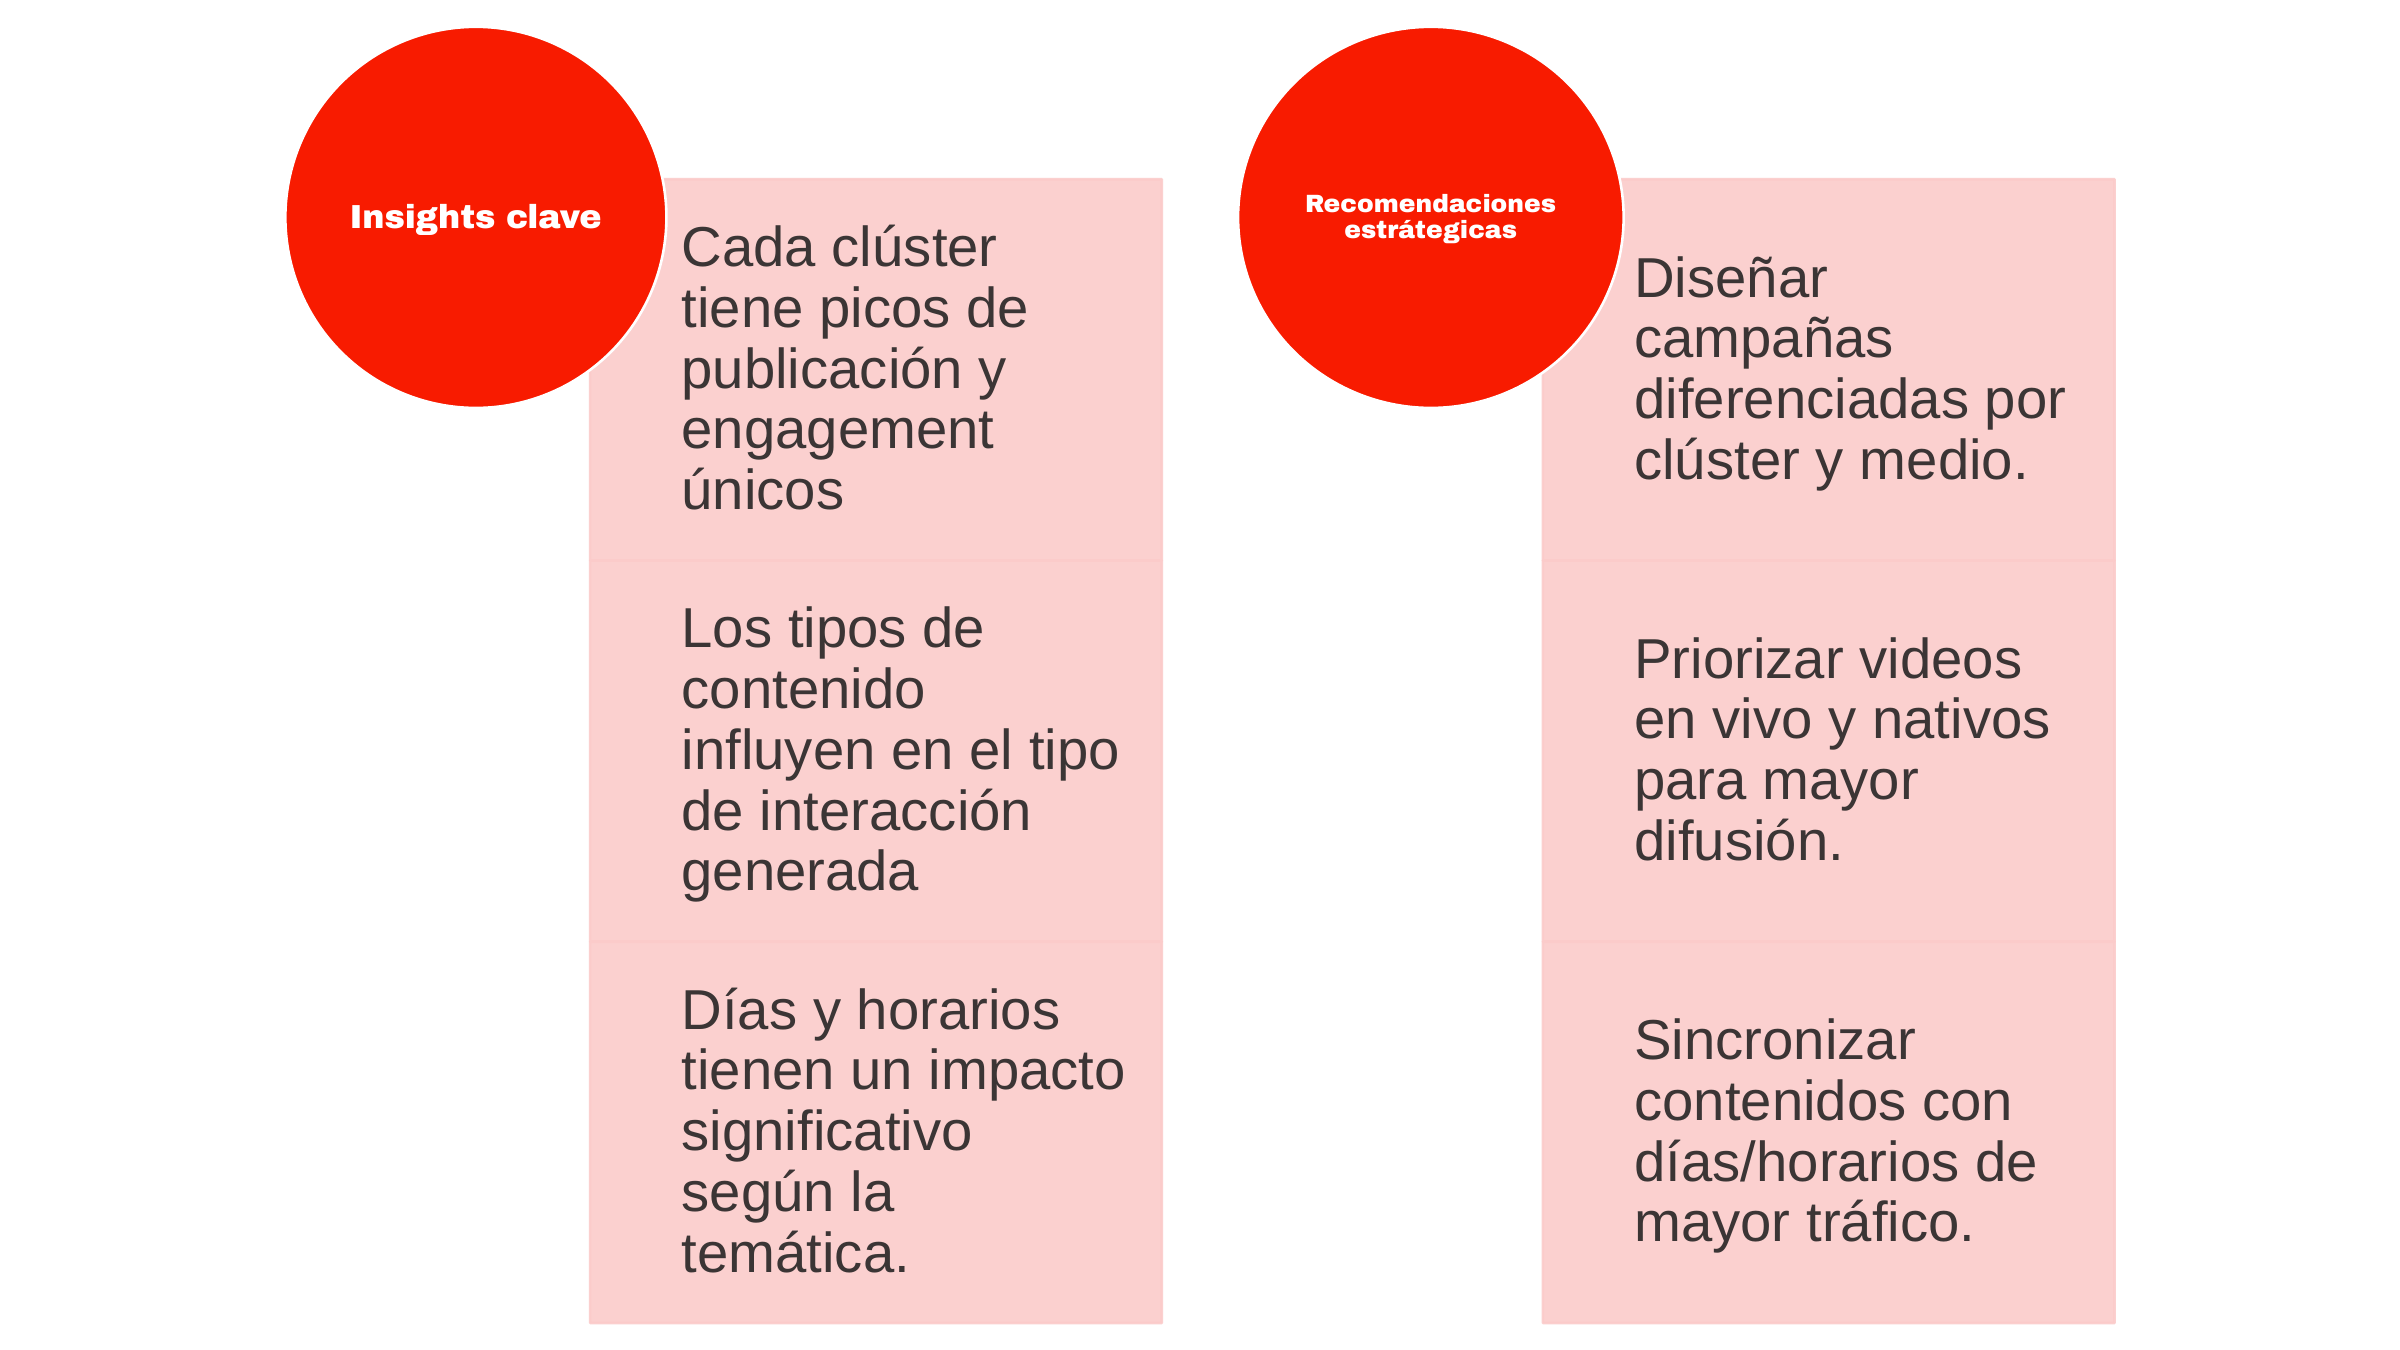

Insights clave
Recomendaciones estrátegicas

Cada clúster tiene picos de publicación y engagement únicos

Diseñar campañas diferenciadas por clúster y medio.

Los tipos de contenido influyen en el tipo de interacción generada

Priorizar videos en vivo y nativos para mayor difusión.

Días y horarios tienen un impacto significativo según la temática.

Sincronizar contenidos con días/horarios de mayor tráfico.